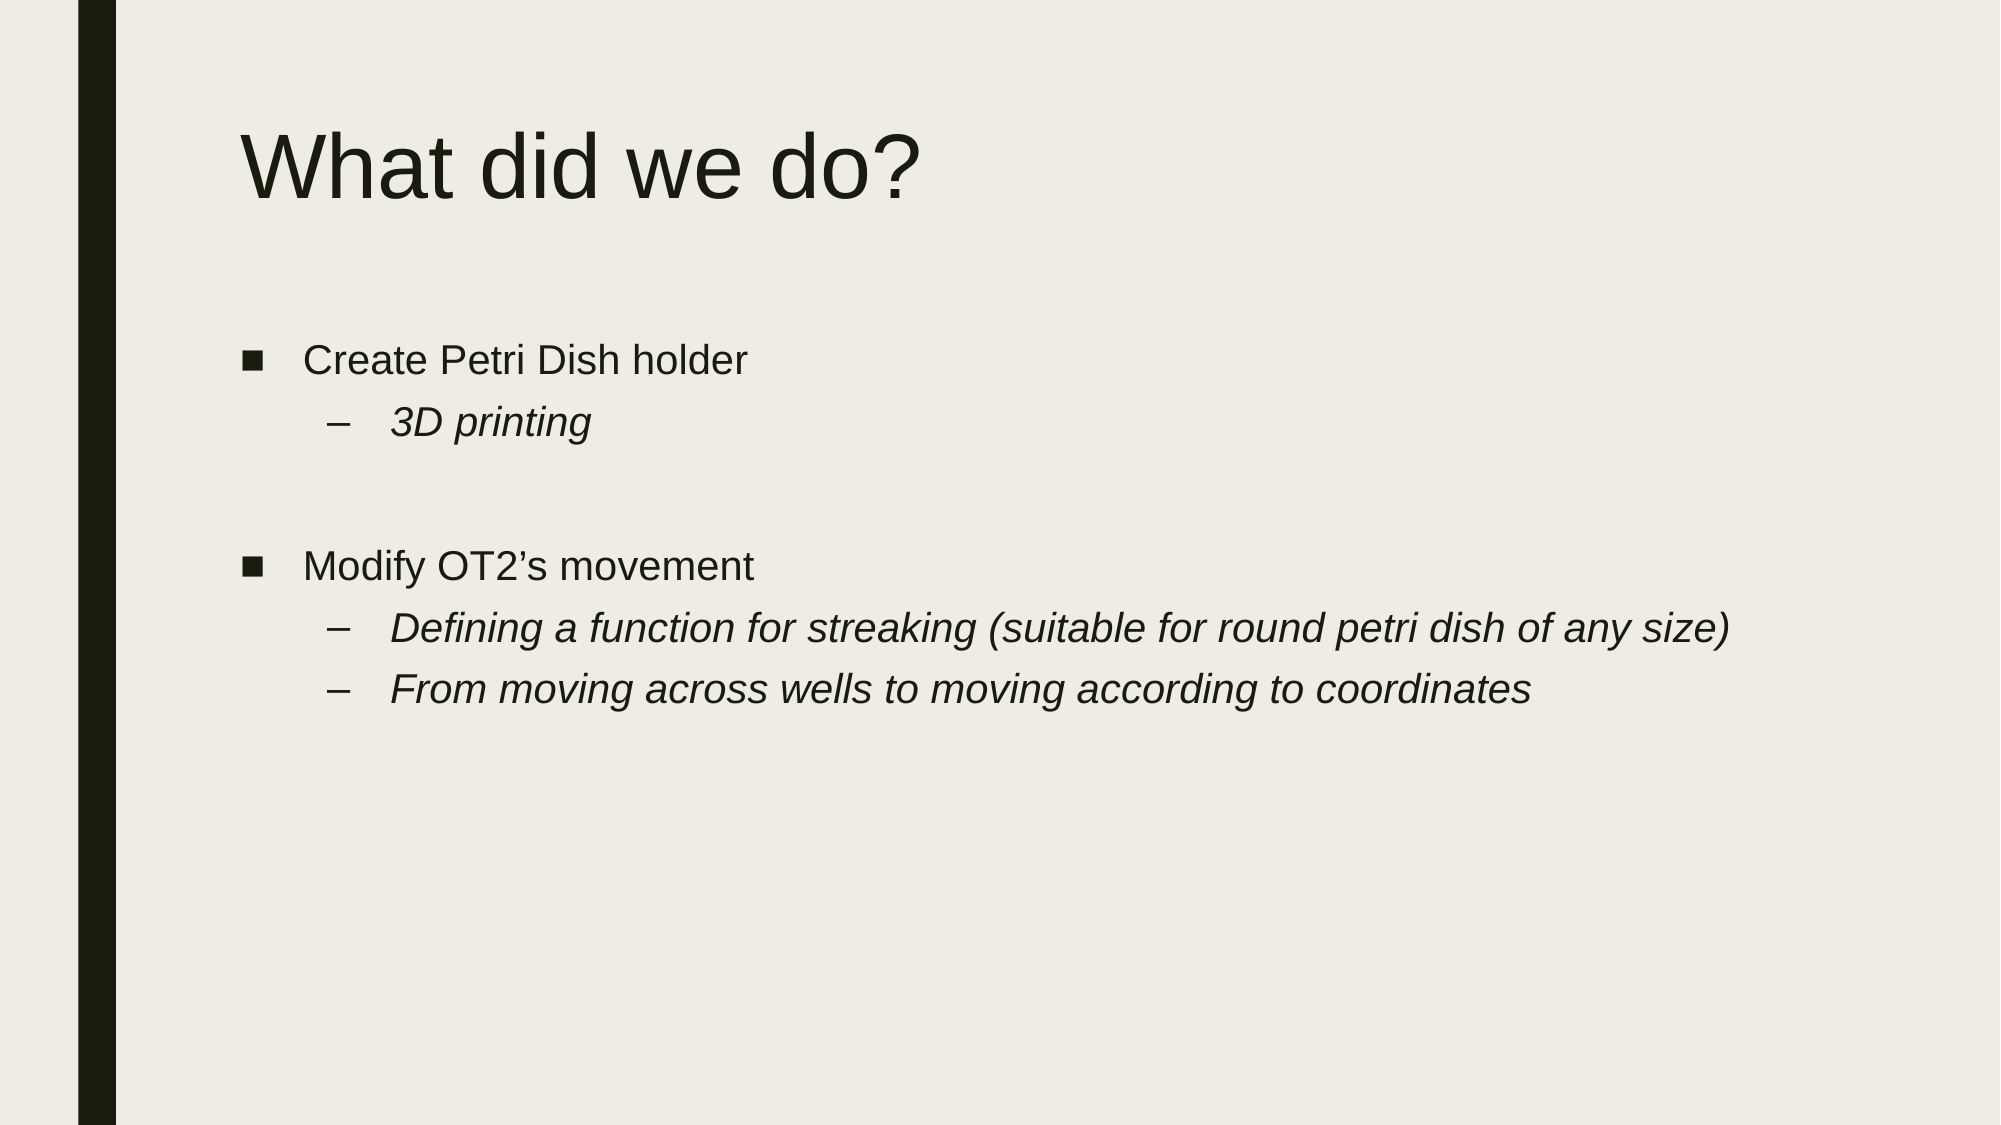

# What did we do?
Create Petri Dish holder
3D printing

Modify OT2’s movement
Defining a function for streaking (suitable for round petri dish of any size)
From moving across wells to moving according to coordinates